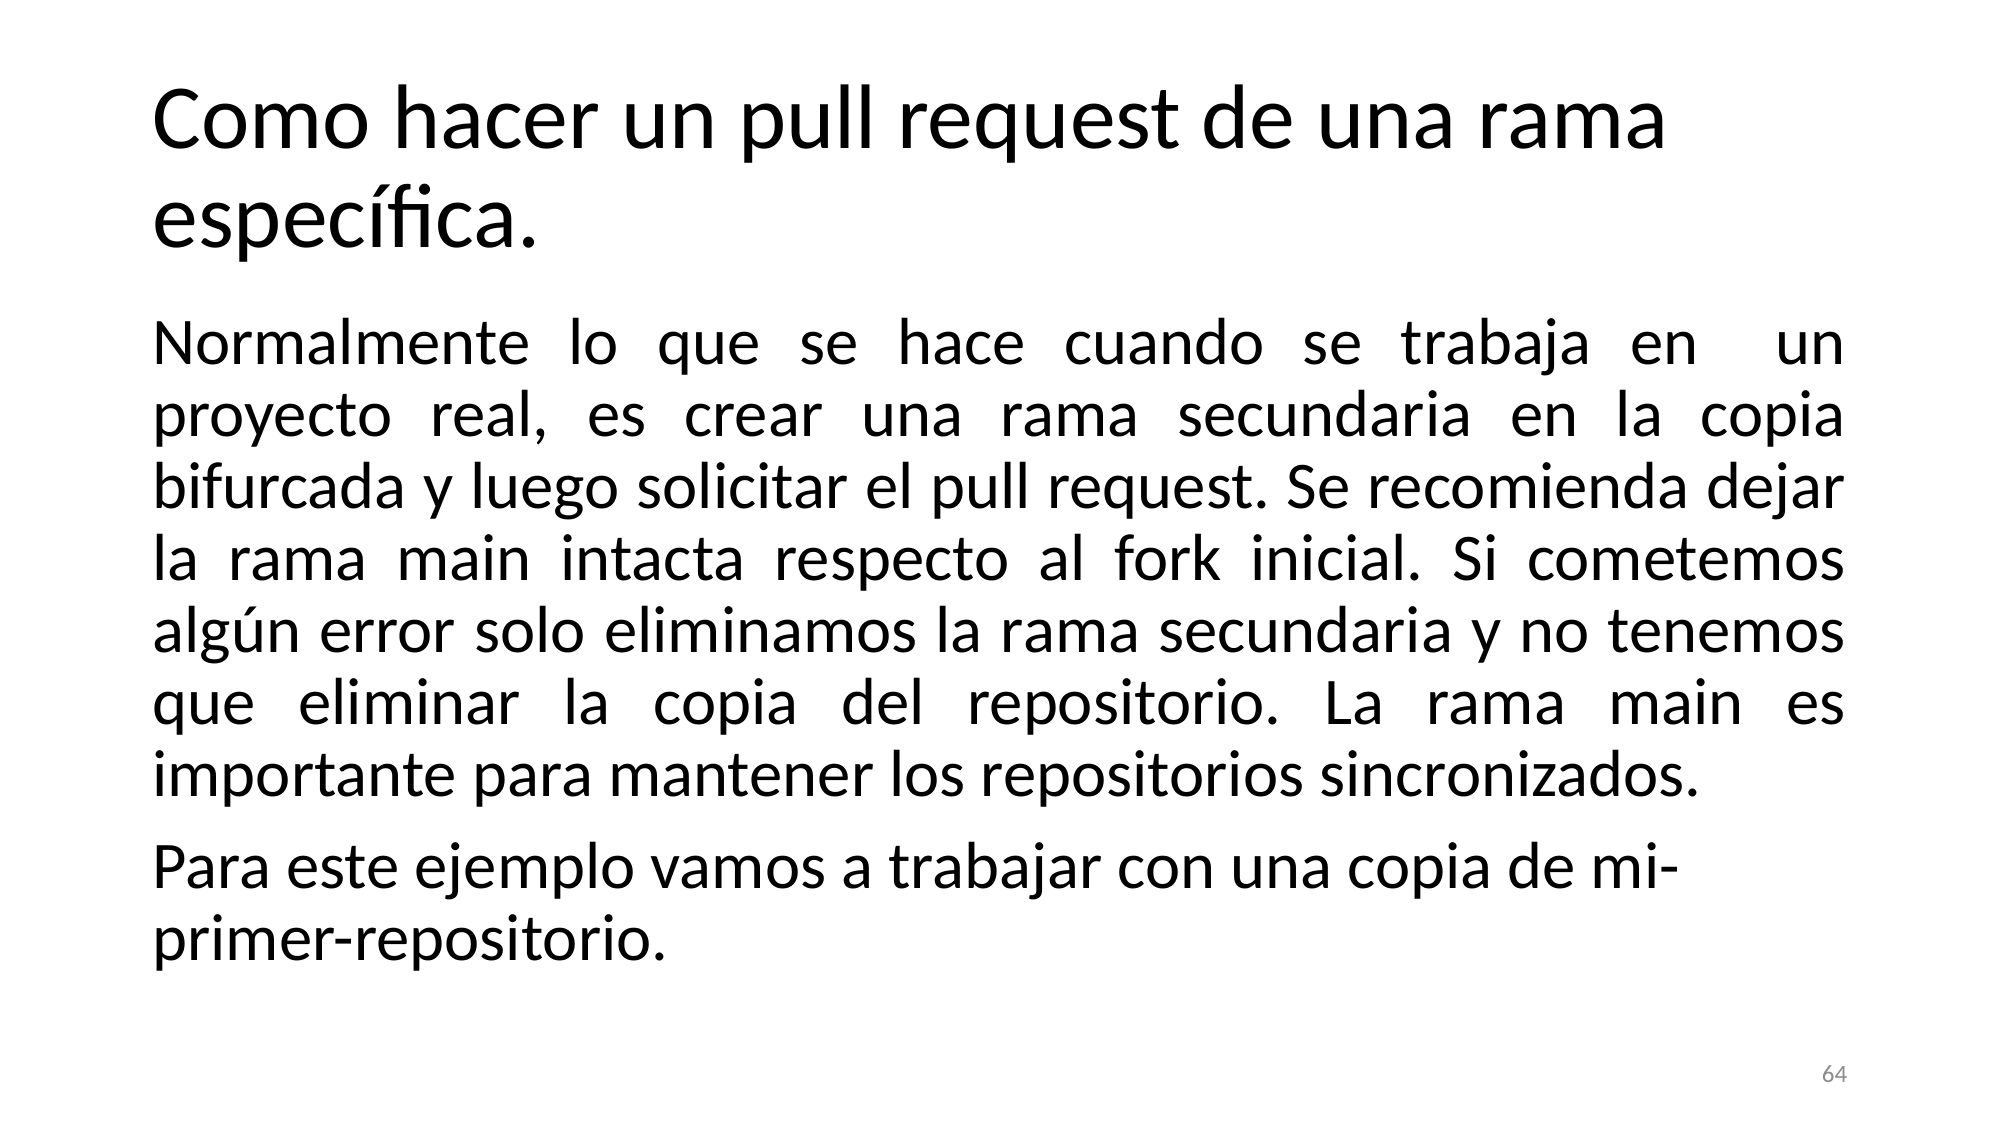

# Como hacer un pull request de una rama específica.
Normalmente lo que se hace cuando se trabaja en  un proyecto real, es crear una rama secundaria en la copia bifurcada y luego solicitar el pull request. Se recomienda dejar la rama main intacta respecto al fork inicial. Si cometemos algún error solo eliminamos la rama secundaria y no tenemos que eliminar la copia del repositorio. La rama main es importante para mantener los repositorios sincronizados.
Para este ejemplo vamos a trabajar con una copia de mi-primer-repositorio.

64